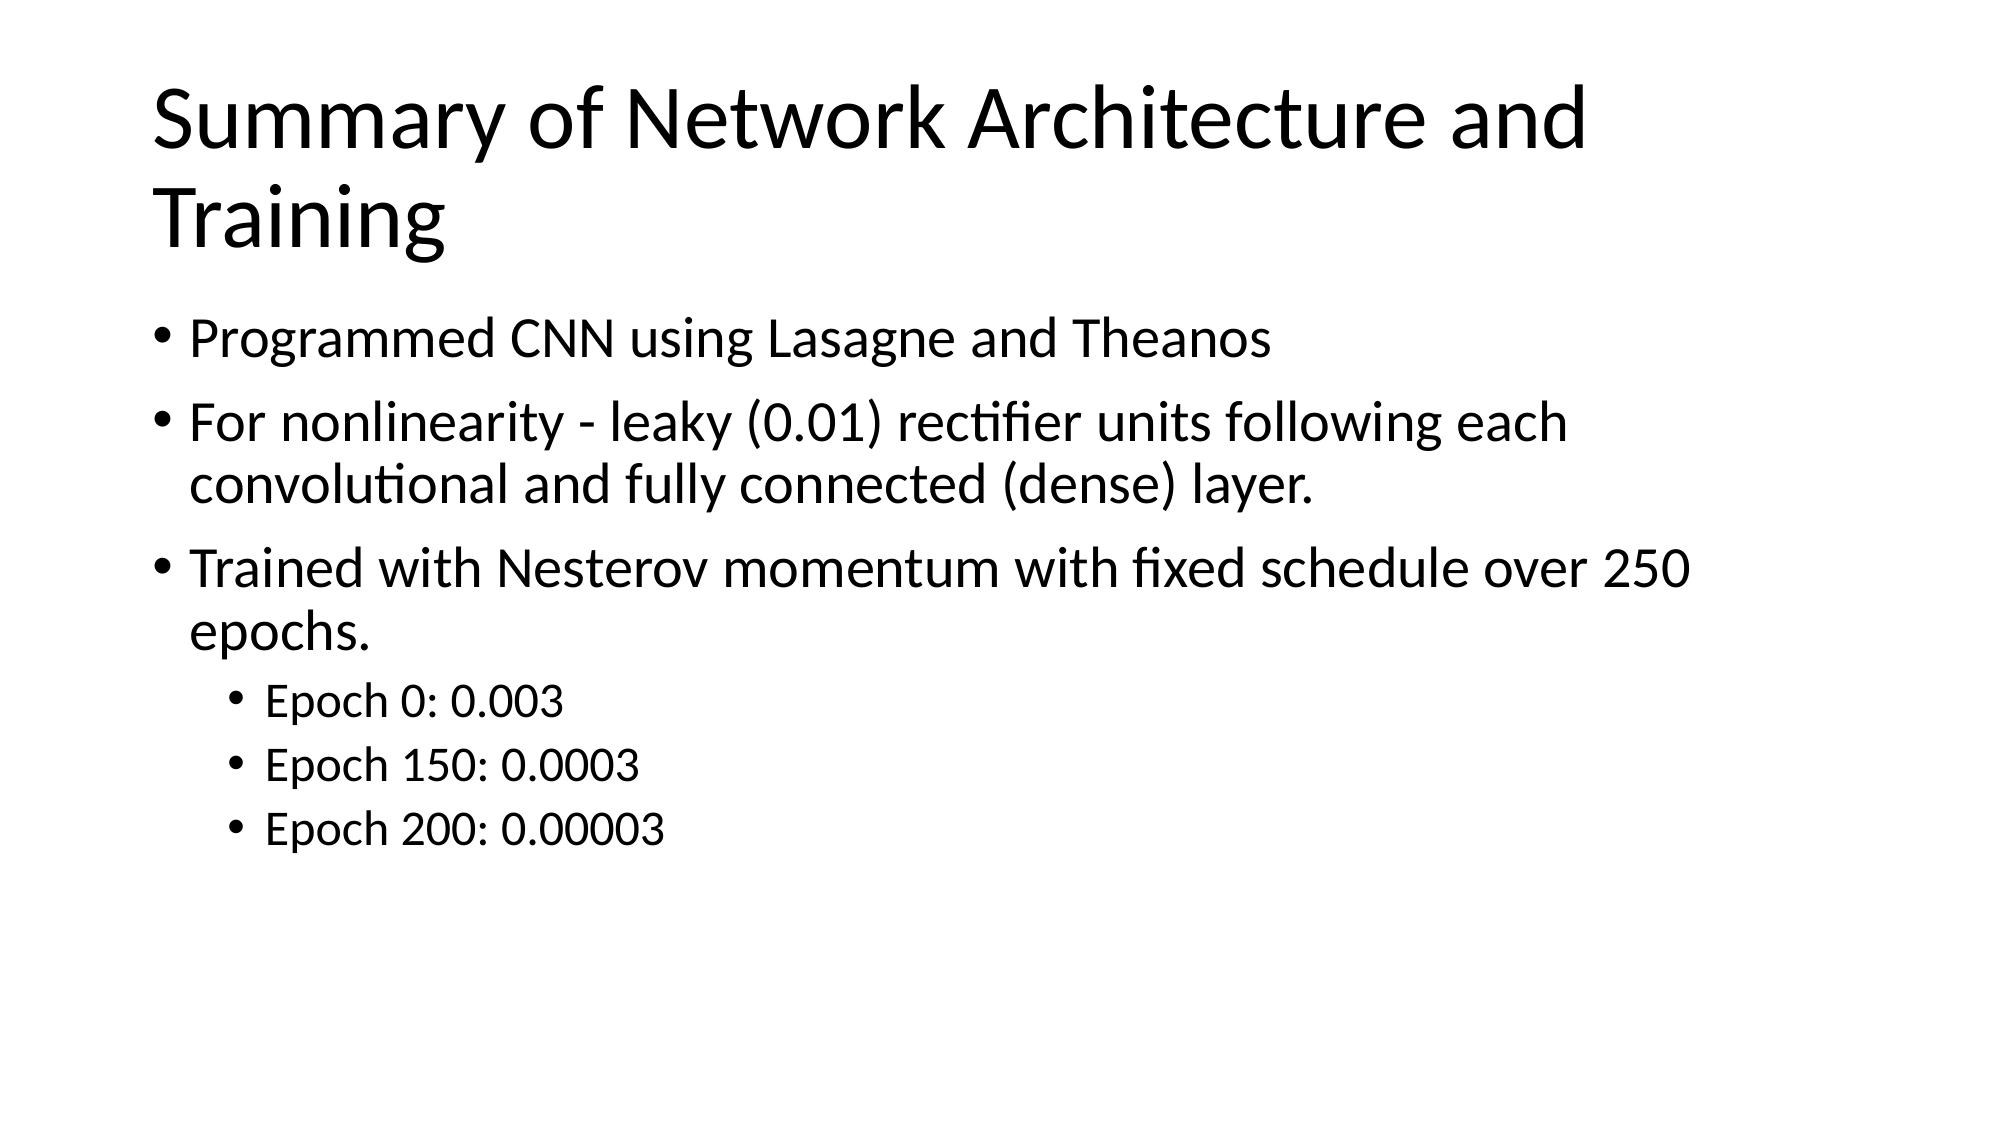

# Summary of Network Architecture and Training
Programmed CNN using Lasagne and Theanos
For nonlinearity - leaky (0.01) rectifier units following each convolutional and fully connected (dense) layer.
Trained with Nesterov momentum with fixed schedule over 250 epochs.
Epoch 0: 0.003
Epoch 150: 0.0003
Epoch 200: 0.00003